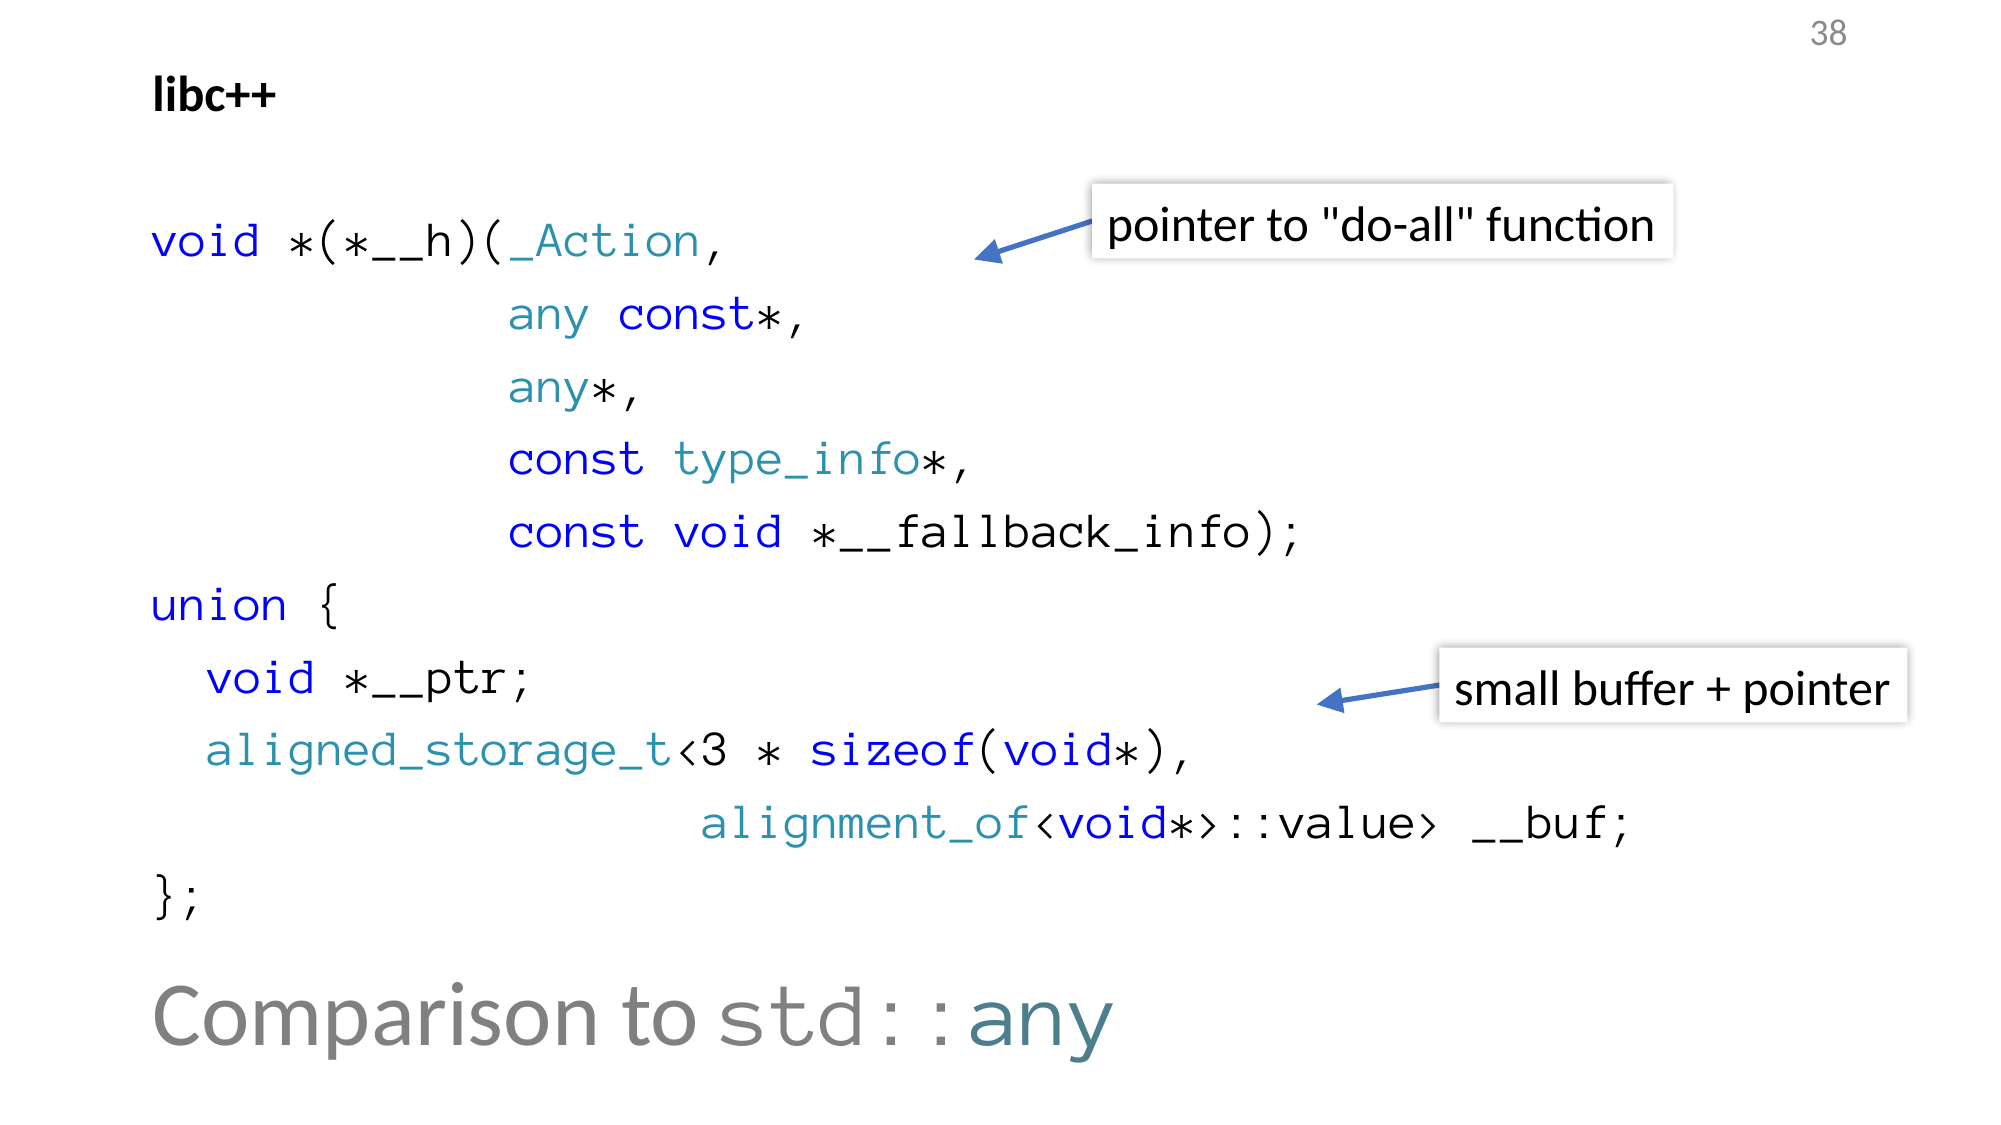

38
libc++

void *(*__h)(_Action,
             any const*,
             any*,
             const type_info*,
             const void *__fallback_info);
union {
  void *__ptr;
  aligned_storage_t<3 * sizeof(void*),
                    alignment_of<void*>::value> __buf;
};
pointer to "do-all" function
small buffer + pointer
# Comparison to std::any